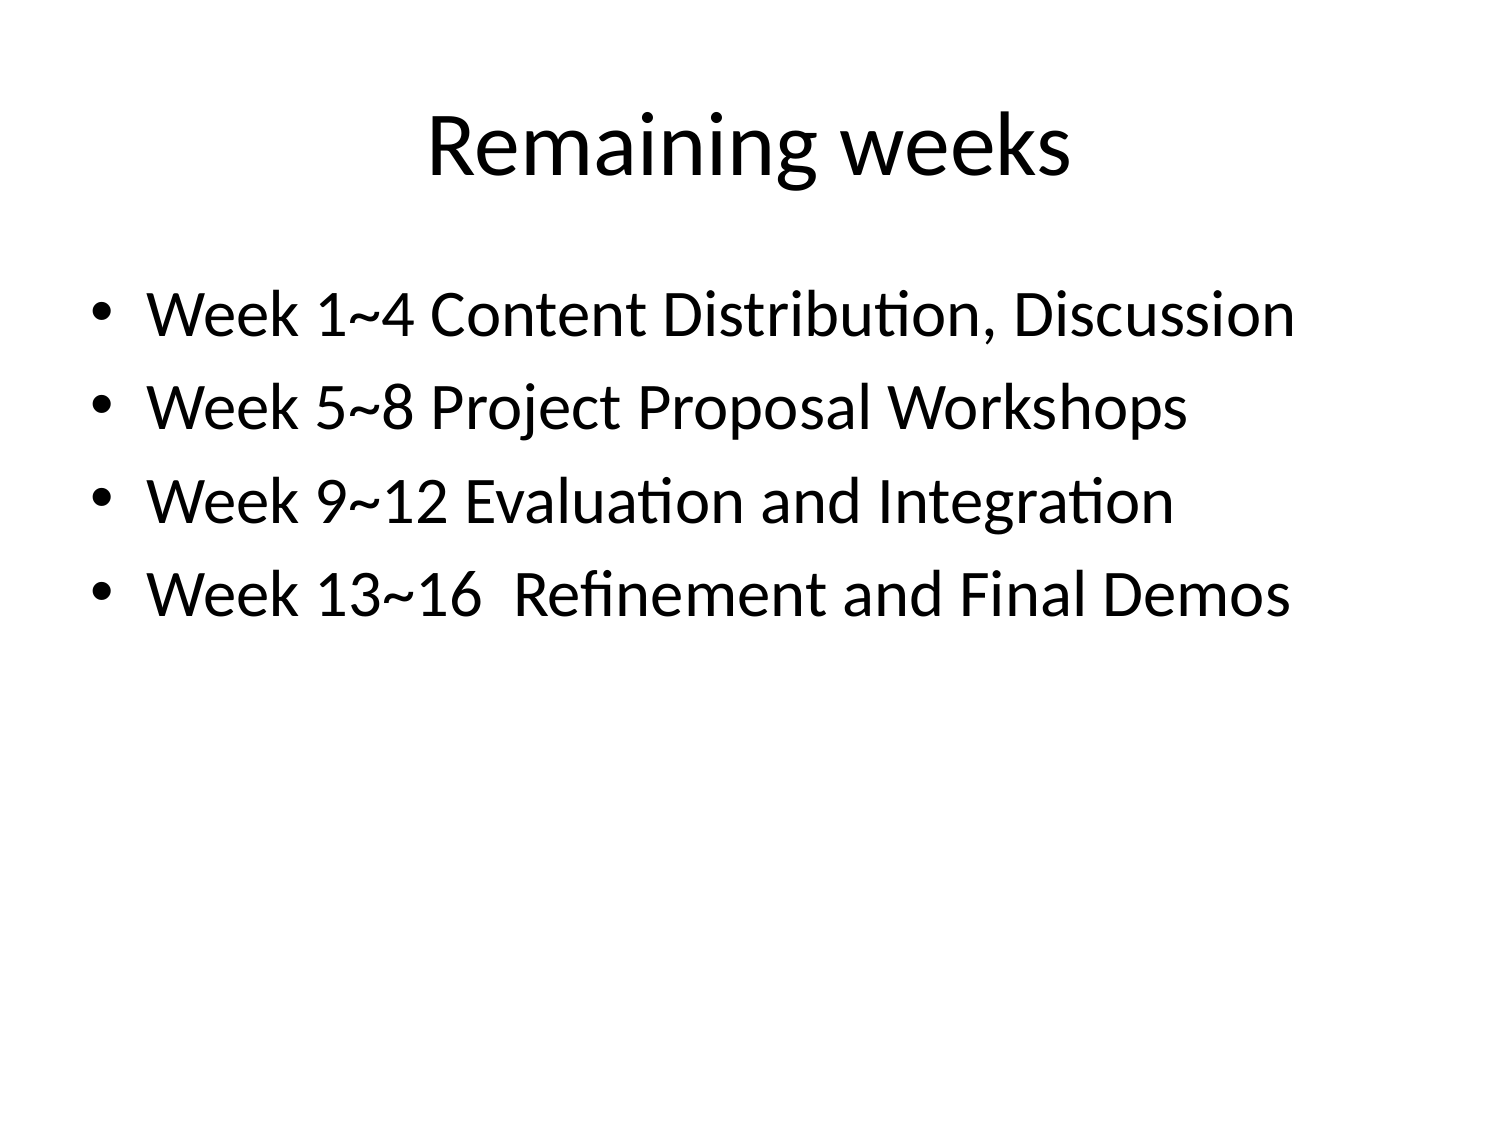

# Remaining weeks
Week 1~4 Content Distribution, Discussion
Week 5~8 Project Proposal Workshops
Week 9~12 Evaluation and Integration
Week 13~16  Refinement and Final Demos